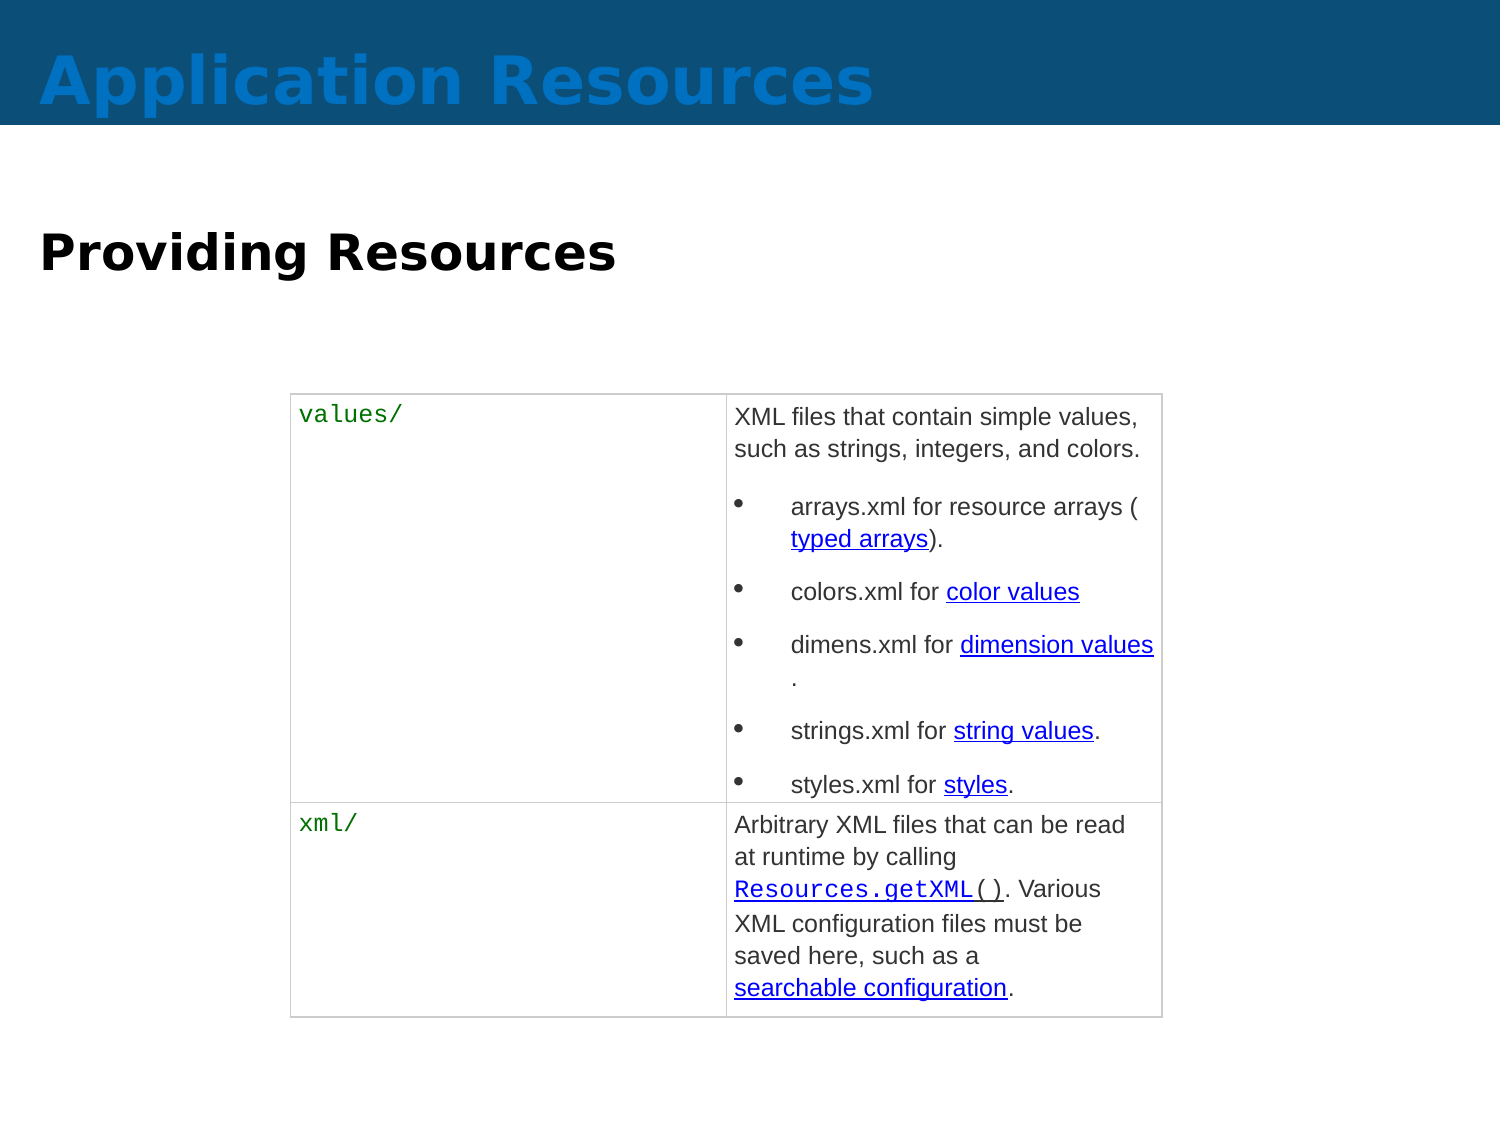

# Application Resources
Providing Resources
| values/ | XML files that contain simple values, such as strings, integers, and colors. arrays.xml for resource arrays (typed arrays). colors.xml for color values dimens.xml for dimension values. strings.xml for string values. styles.xml for styles. |
| --- | --- |
| xml/ | Arbitrary XML files that can be read at runtime by calling Resources.getXML(). Various XML configuration files must be saved here, such as a searchable configuration. |